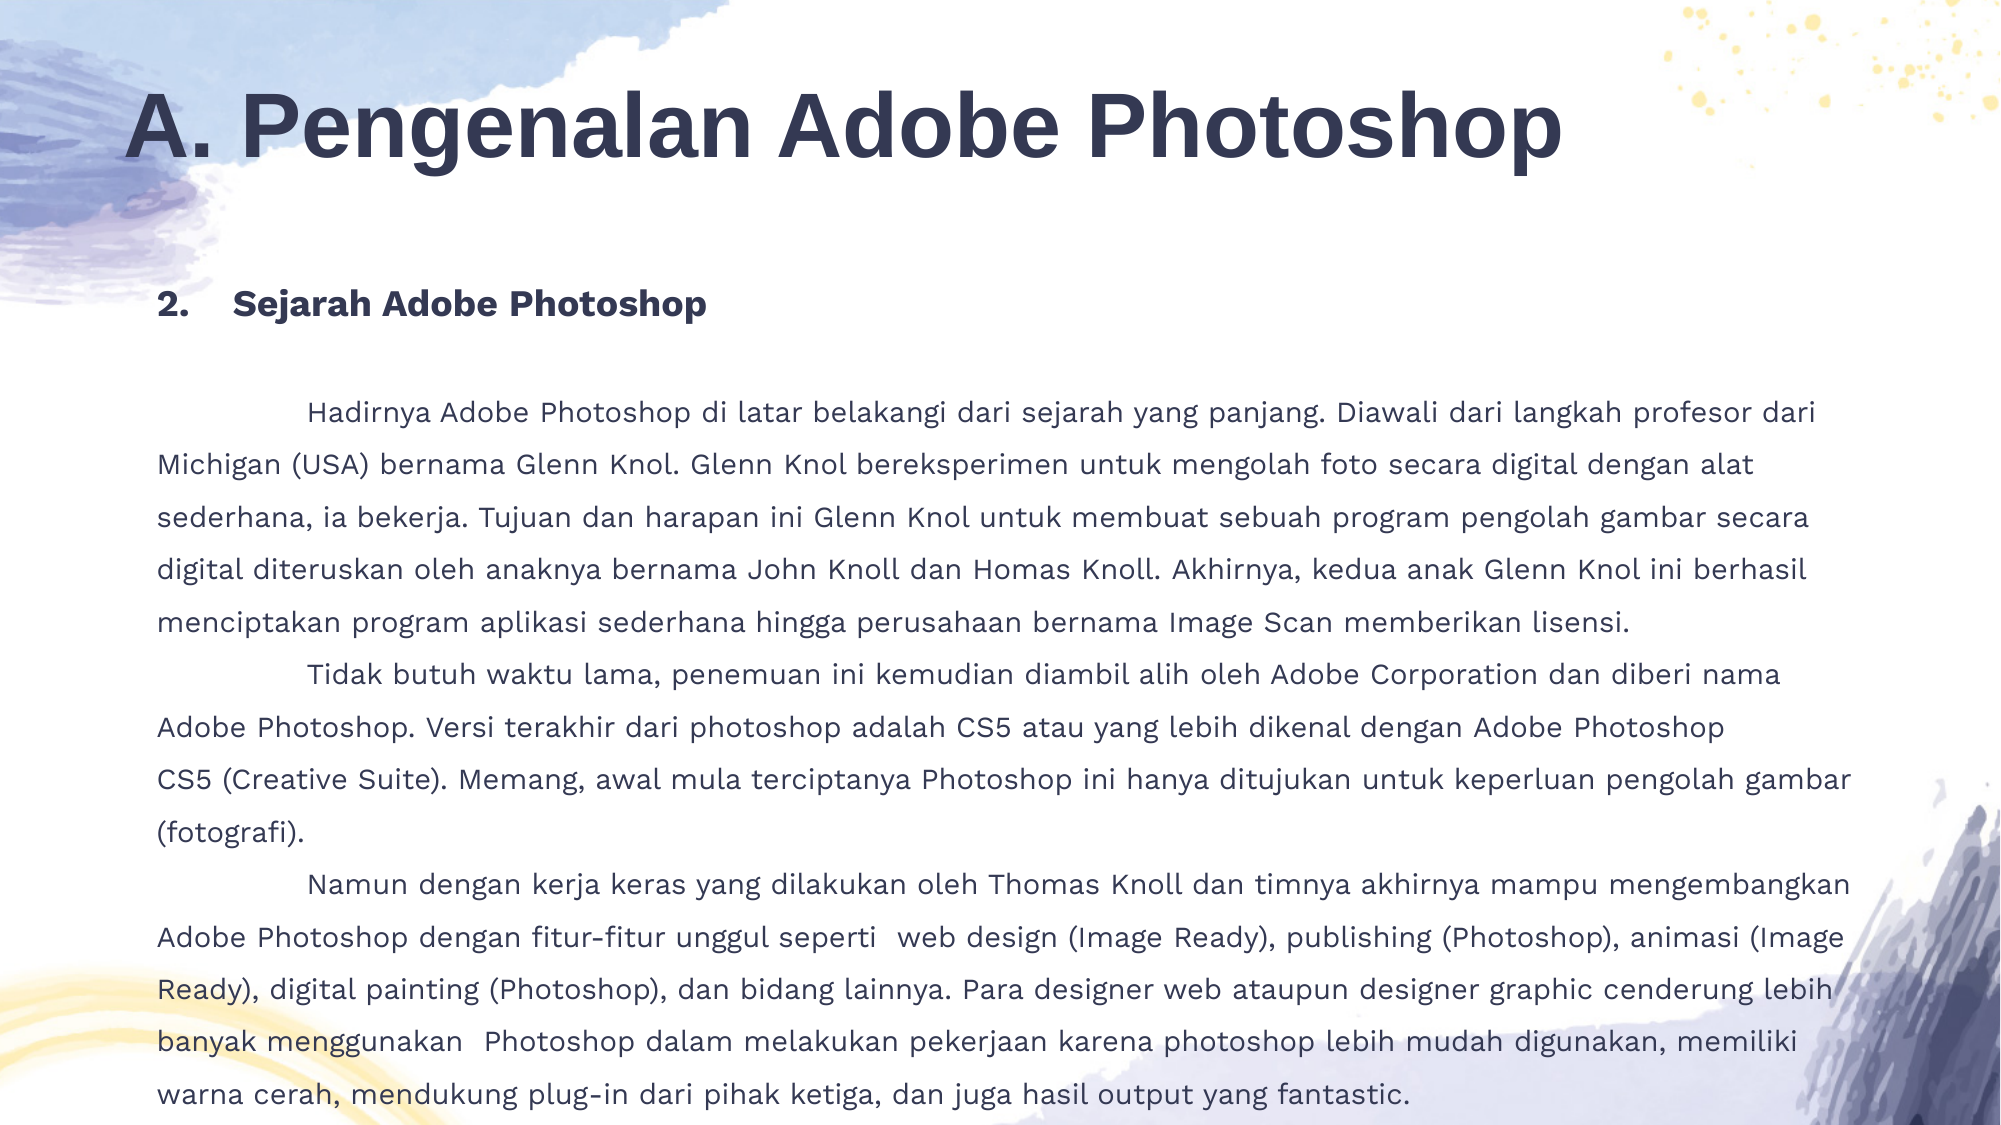

# A. Pengenalan Adobe Photoshop
2.    Sejarah Adobe Photoshop

	Hadirnya Adobe Photoshop di latar belakangi dari sejarah yang panjang. Diawali dari langkah profesor dari Michigan (USA) bernama Glenn Knol. Glenn Knol bereksperimen untuk mengolah foto secara digital dengan alat sederhana, ia bekerja. Tujuan dan harapan ini Glenn Knol untuk membuat sebuah program pengolah gambar secara digital diteruskan oleh anaknya bernama John Knoll dan Homas Knoll. Akhirnya, kedua anak Glenn Knol ini berhasil menciptakan program aplikasi sederhana hingga perusahaan bernama Image Scan memberikan lisensi.
	Tidak butuh waktu lama, penemuan ini kemudian diambil alih oleh Adobe Corporation dan diberi nama Adobe Photoshop. Versi terakhir dari photoshop adalah CS5 atau yang lebih dikenal dengan Adobe Photoshop CS5 (Creative Suite). Memang, awal mula terciptanya Photoshop ini hanya ditujukan untuk keperluan pengolah gambar (fotografi).
	Namun dengan kerja keras yang dilakukan oleh Thomas Knoll dan timnya akhirnya mampu mengembangkan Adobe Photoshop dengan fitur-fitur unggul seperti  web design (Image Ready), publishing (Photoshop), animasi (Image Ready), digital painting (Photoshop), dan bidang lainnya. Para designer web ataupun designer graphic cenderung lebih banyak menggunakan  Photoshop dalam melakukan pekerjaan karena photoshop lebih mudah digunakan, memiliki warna cerah, mendukung plug-in dari pihak ketiga, dan juga hasil output yang fantastic.